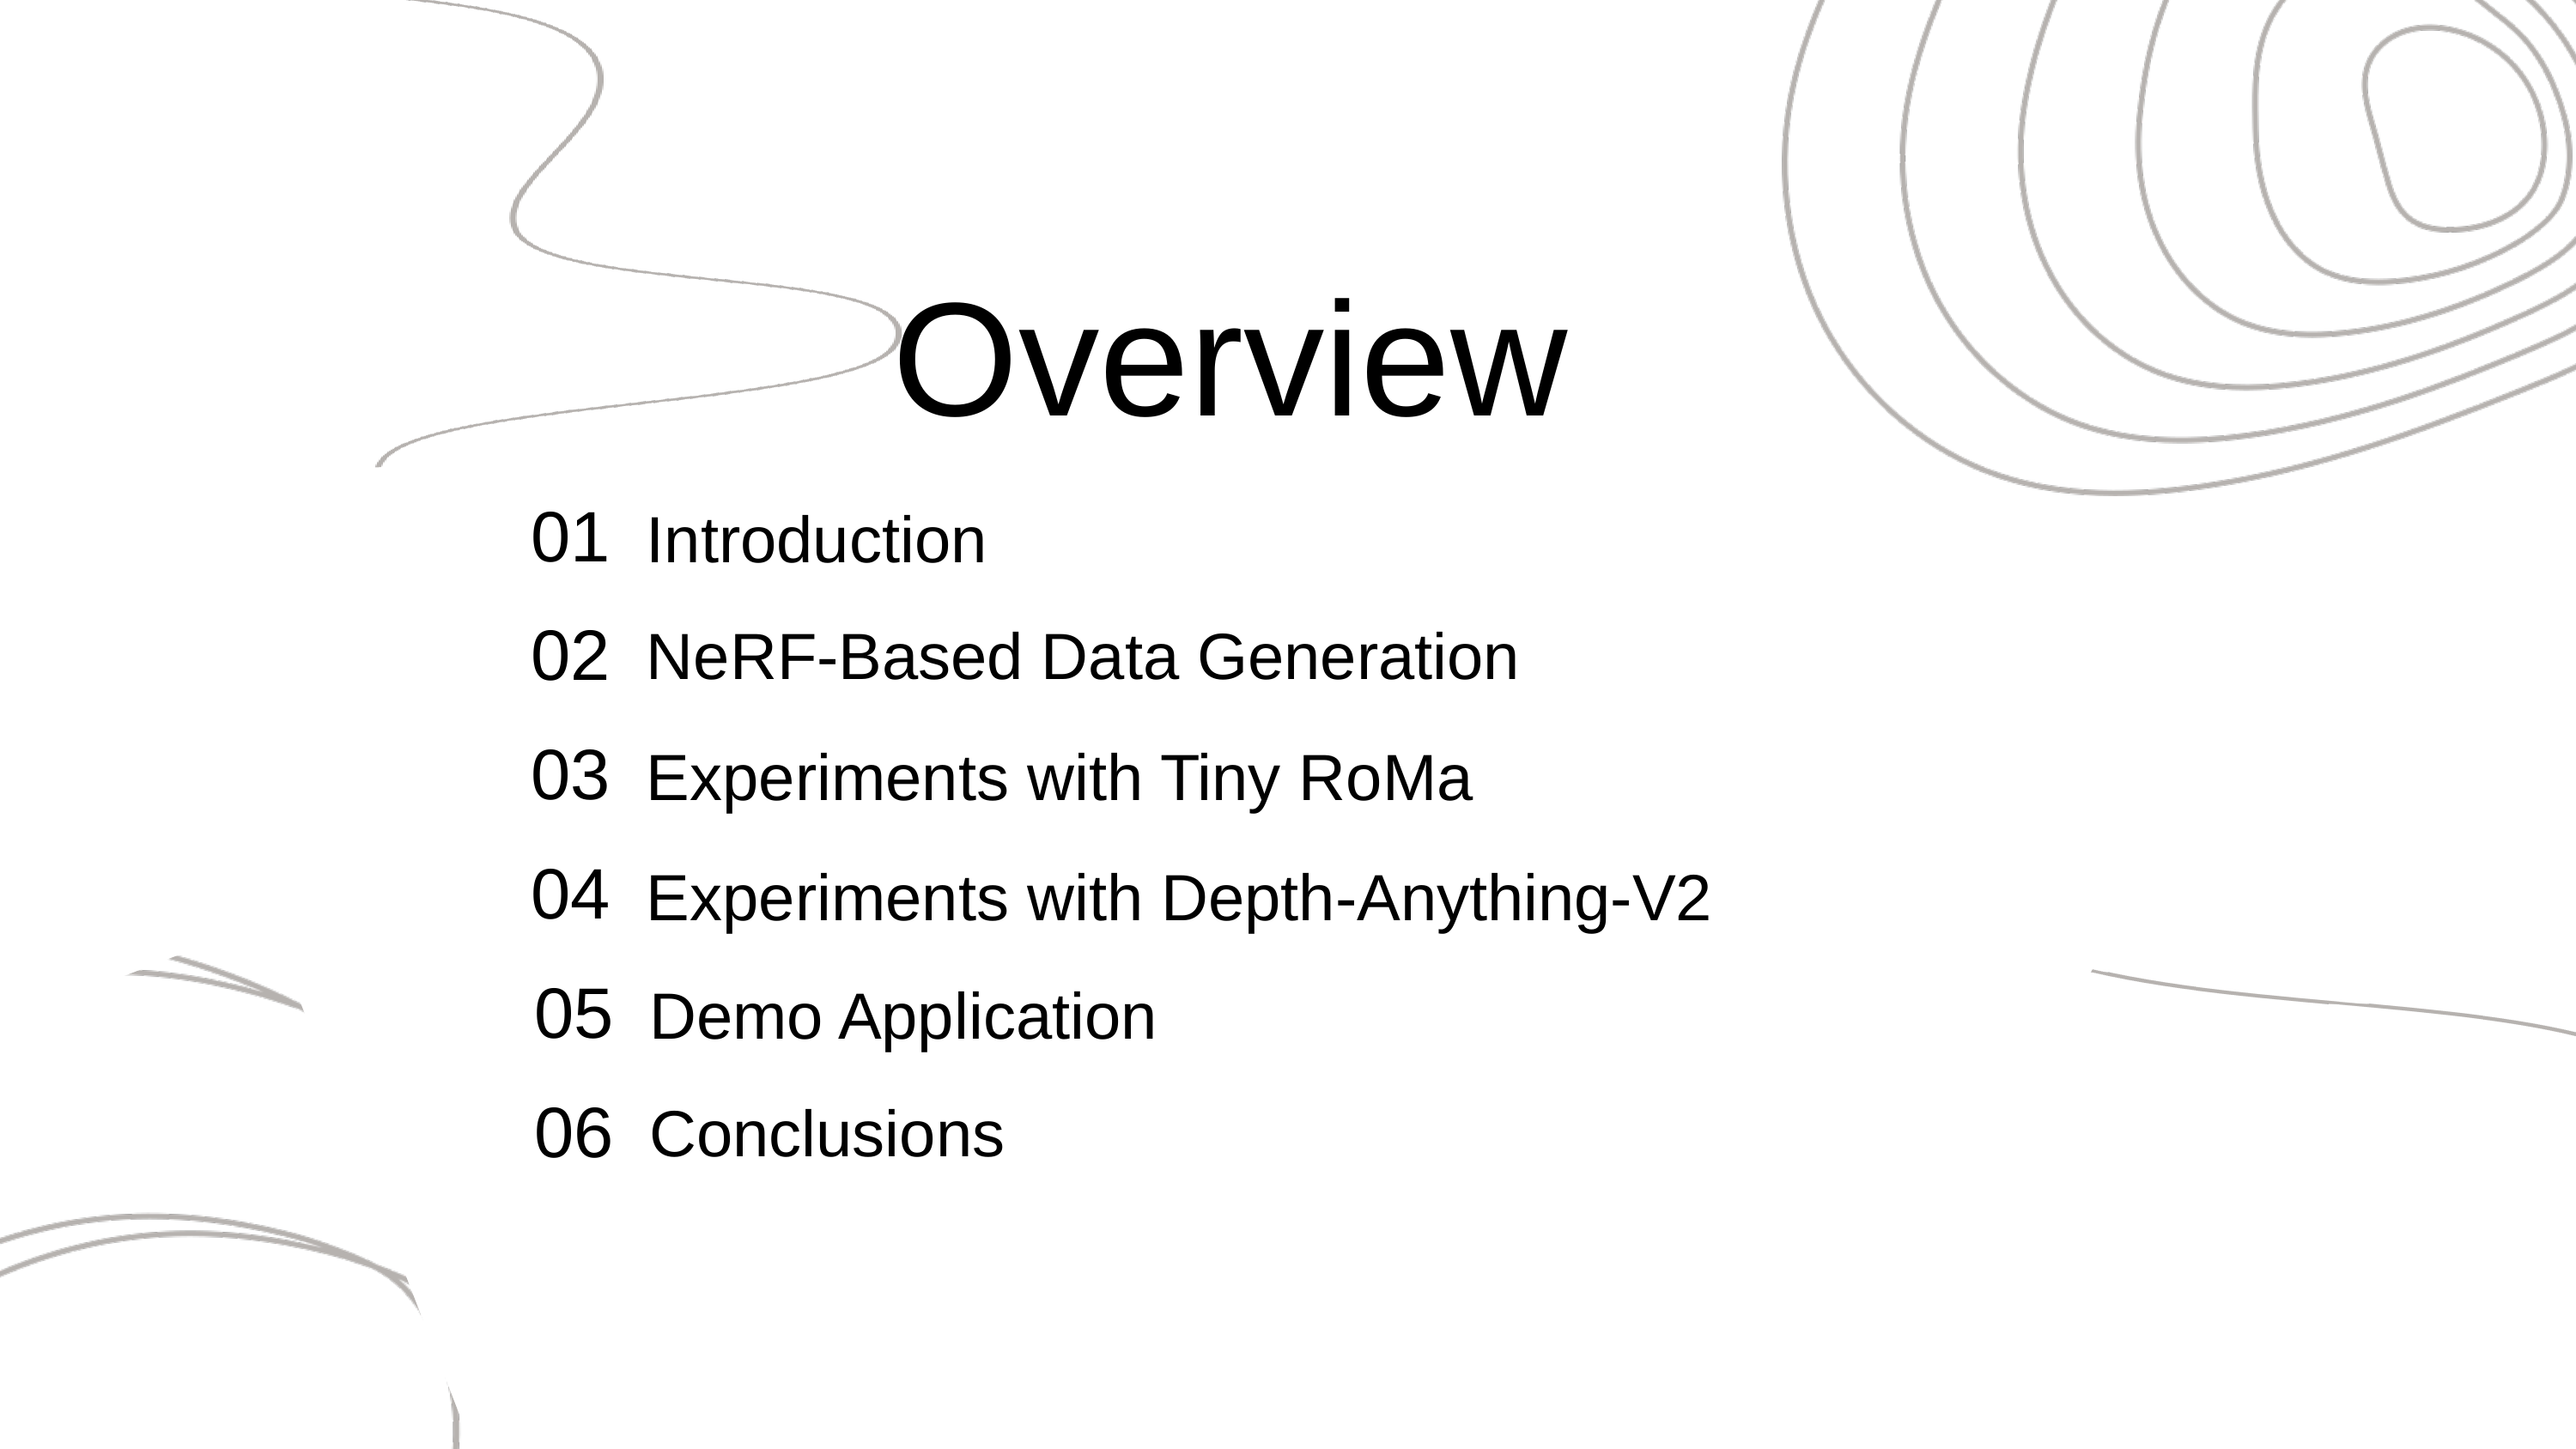

Overview
01
Introduction
02
NeRF-Based Data Generation
03
Experiments with Tiny RoMa

04
Experiments with Depth-Anything-V2
05
Demo Application

06
Conclusions